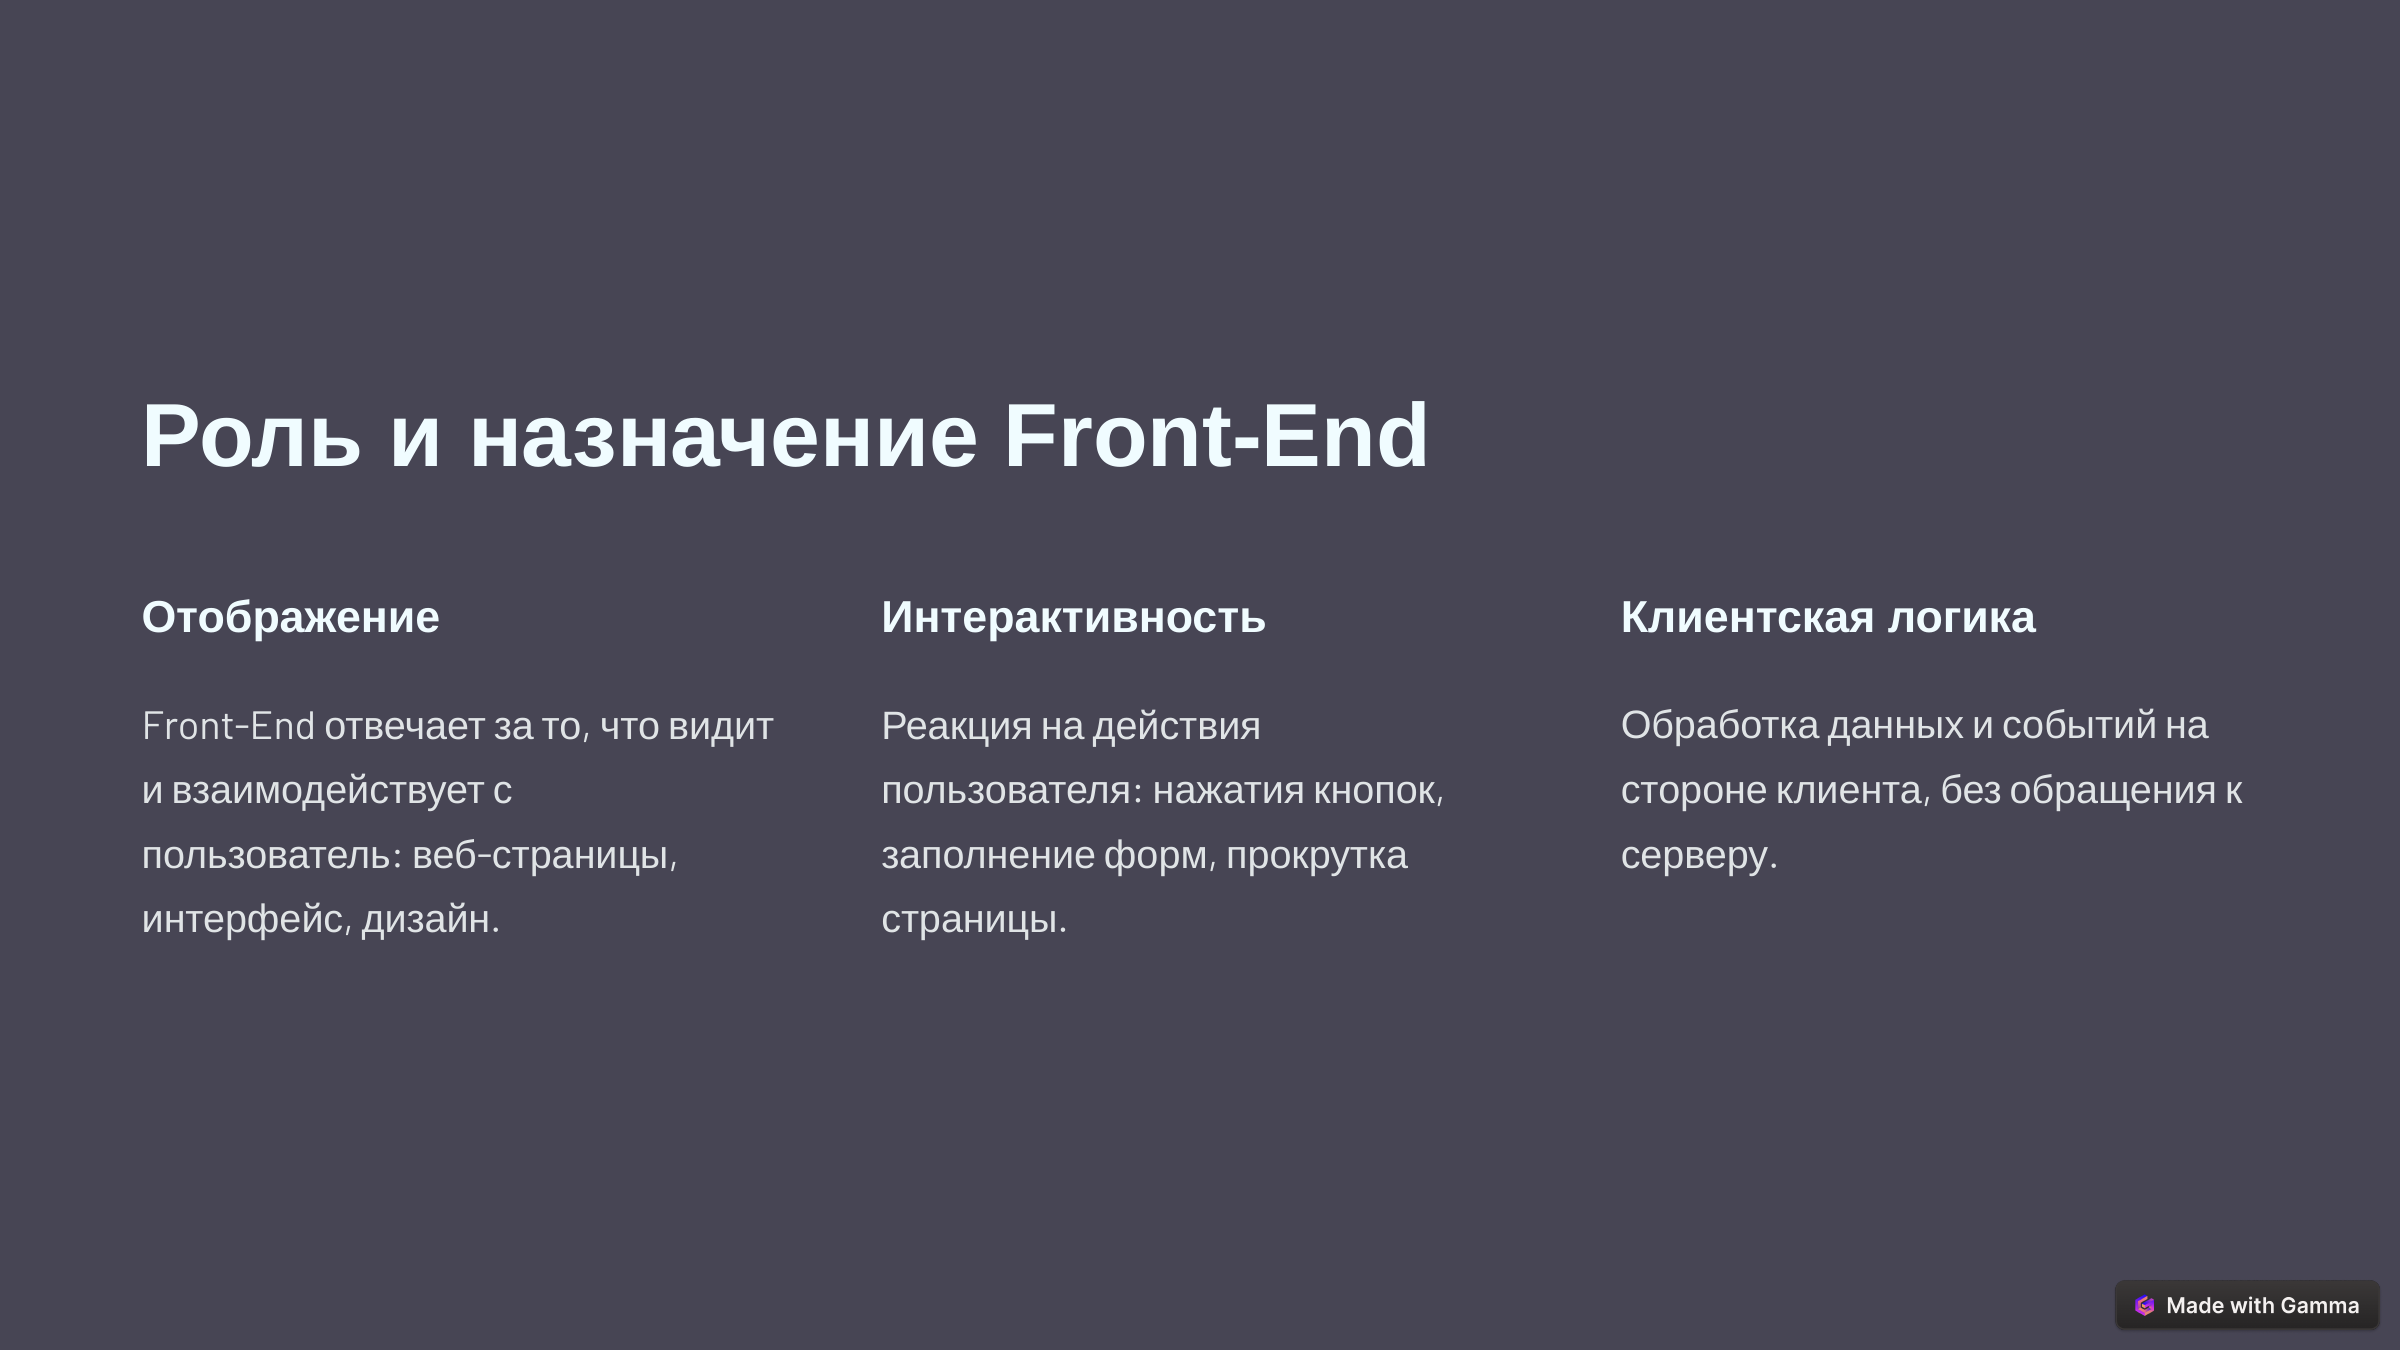

Роль и назначение Front-End
Отображение
Интерактивность
Клиентская логика
Front-End отвечает за то, что видит и взаимодействует с пользователь: веб-страницы, интерфейс, дизайн.
Реакция на действия пользователя: нажатия кнопок, заполнение форм, прокрутка страницы.
Обработка данных и событий на стороне клиента, без обращения к серверу.